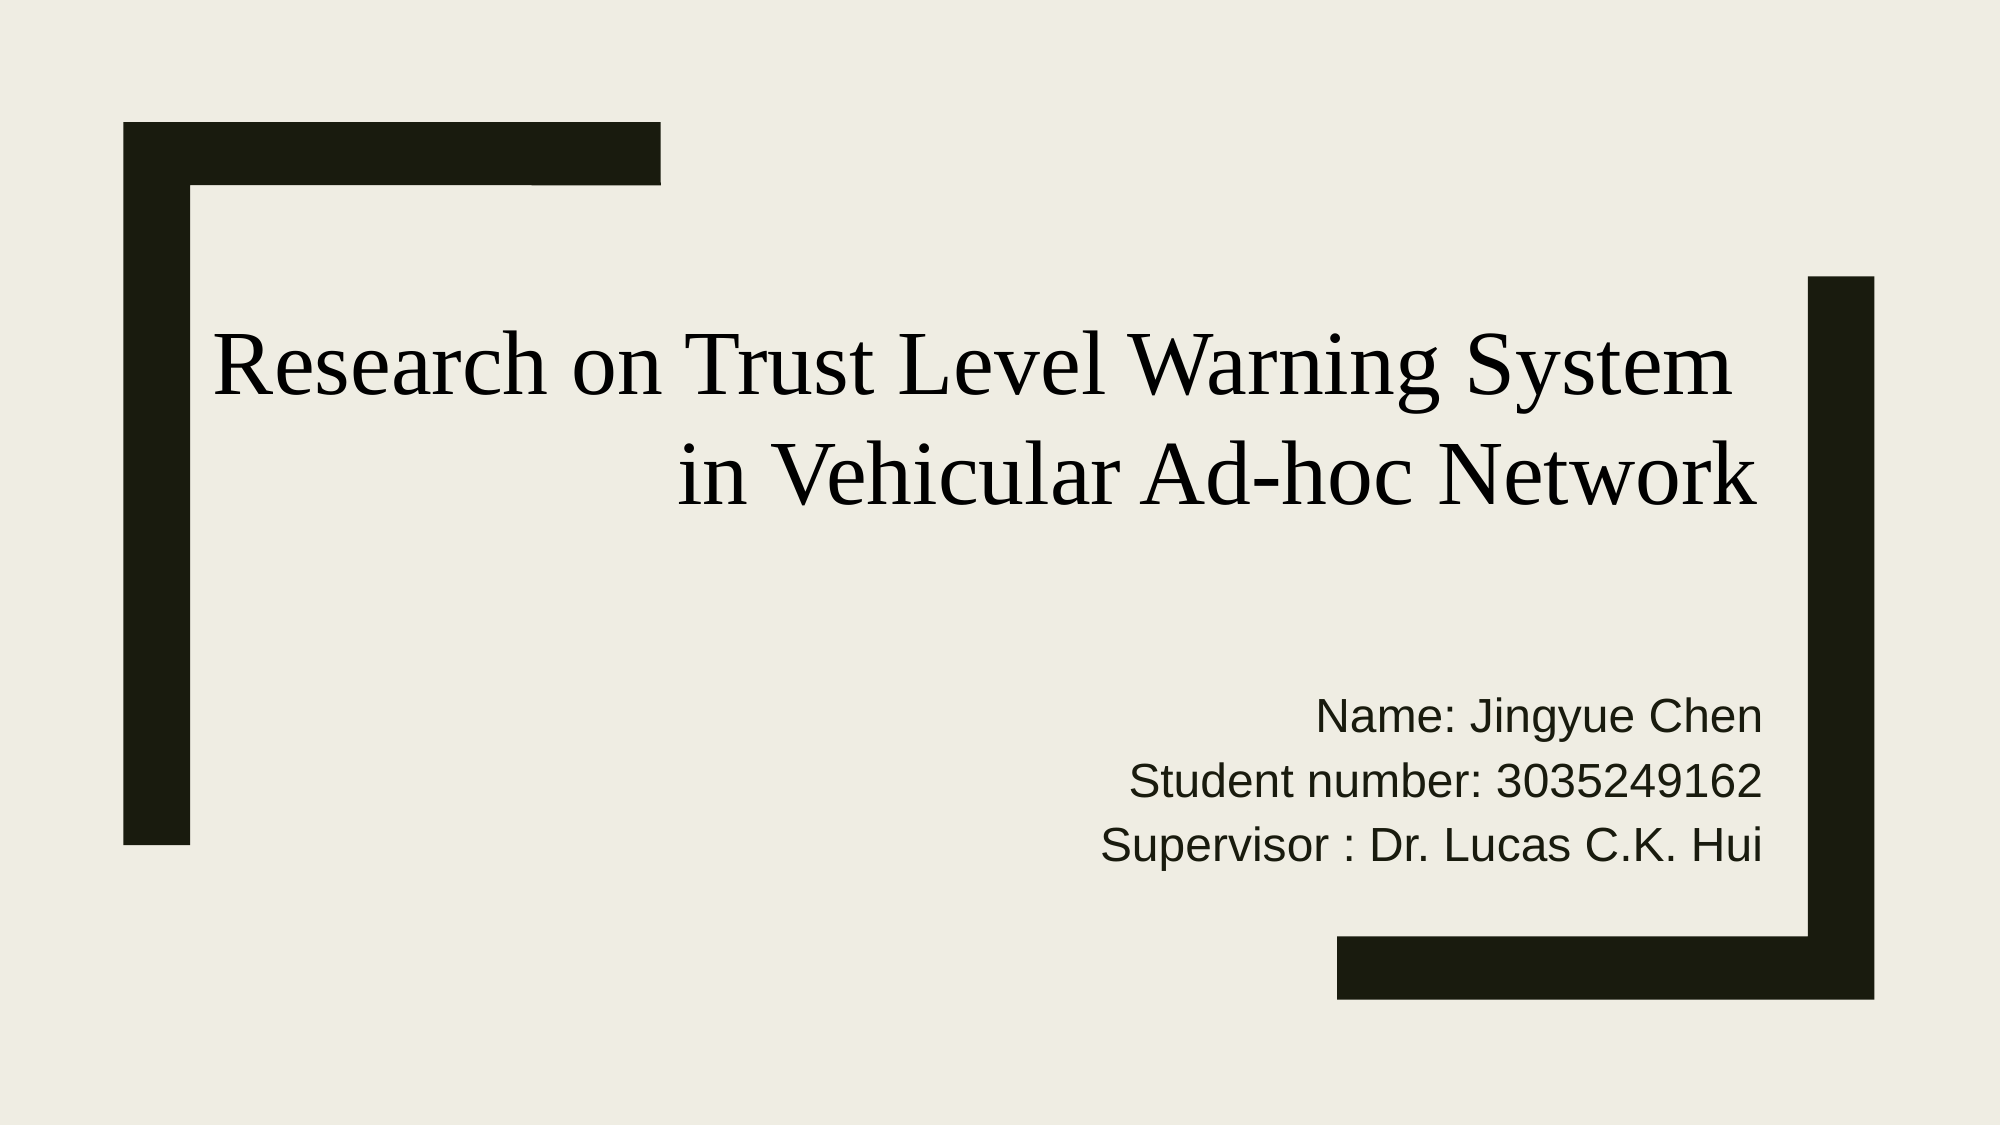

Research on Trust Level Warning System
in Vehicular Ad-hoc Network
Name: Jingyue Chen
Student number: 3035249162
Supervisor : Dr. Lucas C.K. Hui